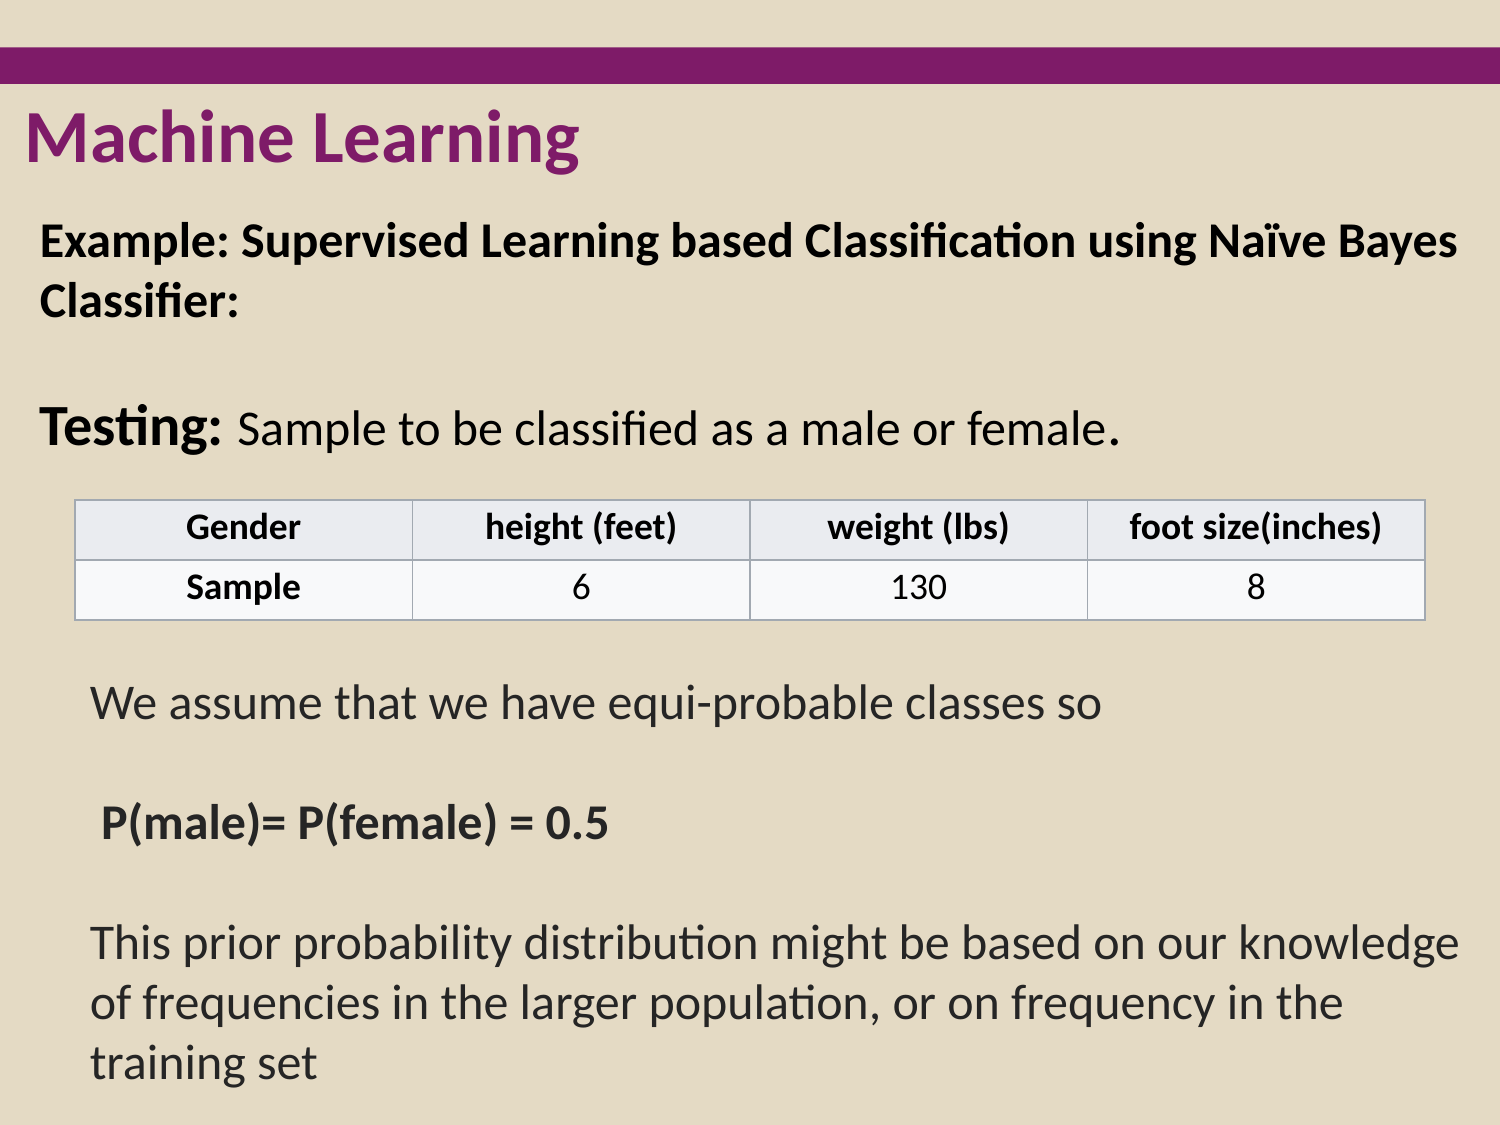

Machine Learning
Example: Supervised Learning based Classification using Naïve Bayes Classifier:

Testing: Sample to be classified as a male or female.

| Gender | height (feet) | weight (lbs) | foot size(inches) |
| --- | --- | --- | --- |
| Sample | 6 | 130 | 8 |
We assume that we have equi-probable classes so

 P(male)= P(female) = 0.5

This prior probability distribution might be based on our knowledge of frequencies in the larger population, or on frequency in the training set